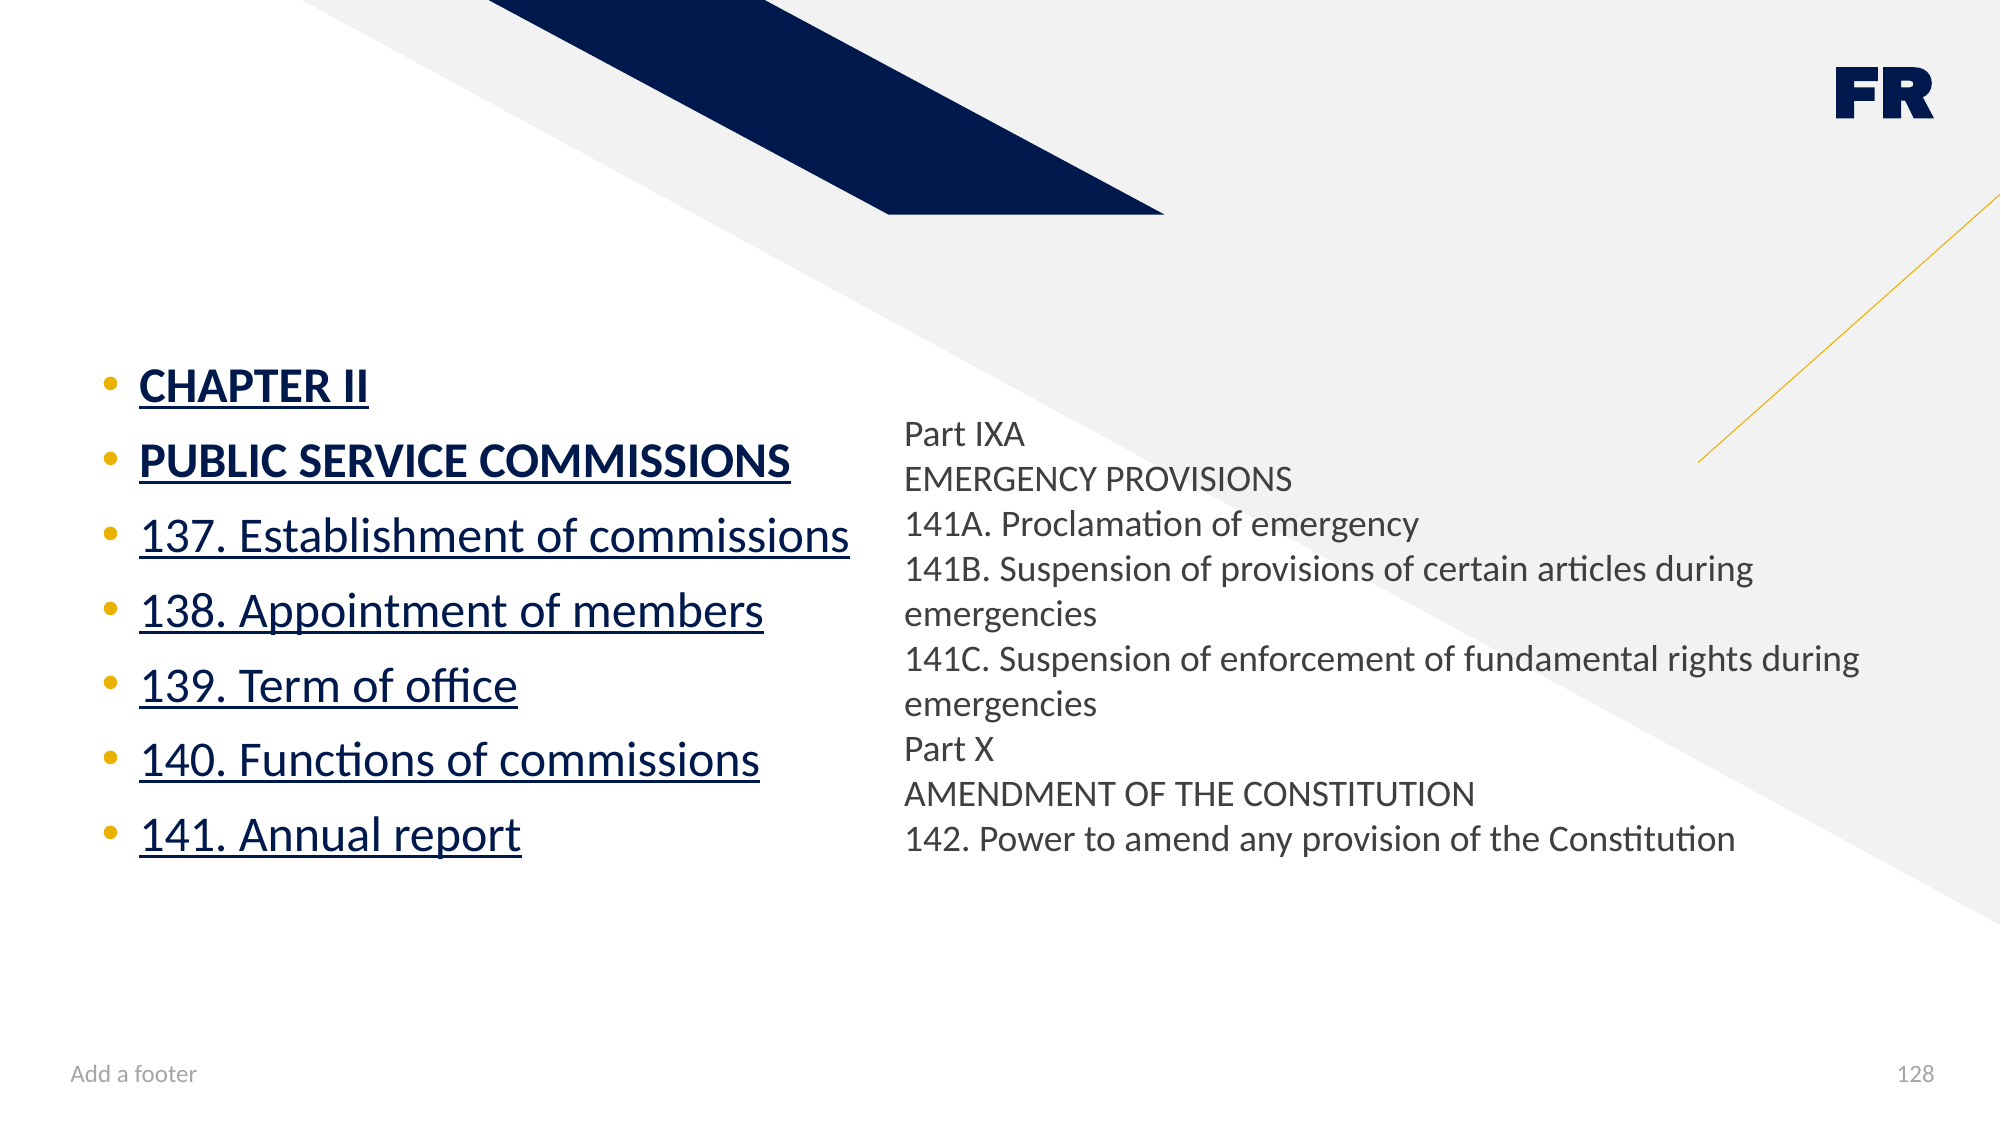

Chapter II
PUBLIC SERVICE COMMISSIONS
137. Establishment of commissions
138. Appointment of members
139. Term of office
140. Functions of commissions
141. Annual report

Part IXA
EMERGENCY PROVISIONS
141A. Proclamation of emergency
141B. Suspension of provisions of certain articles during emergencies
141C. Suspension of enforcement of fundamental rights during emergencies
Part X
AMENDMENT OF THE CONSTITUTION
142. Power to amend any provision of the Constitution
Add a footer
128